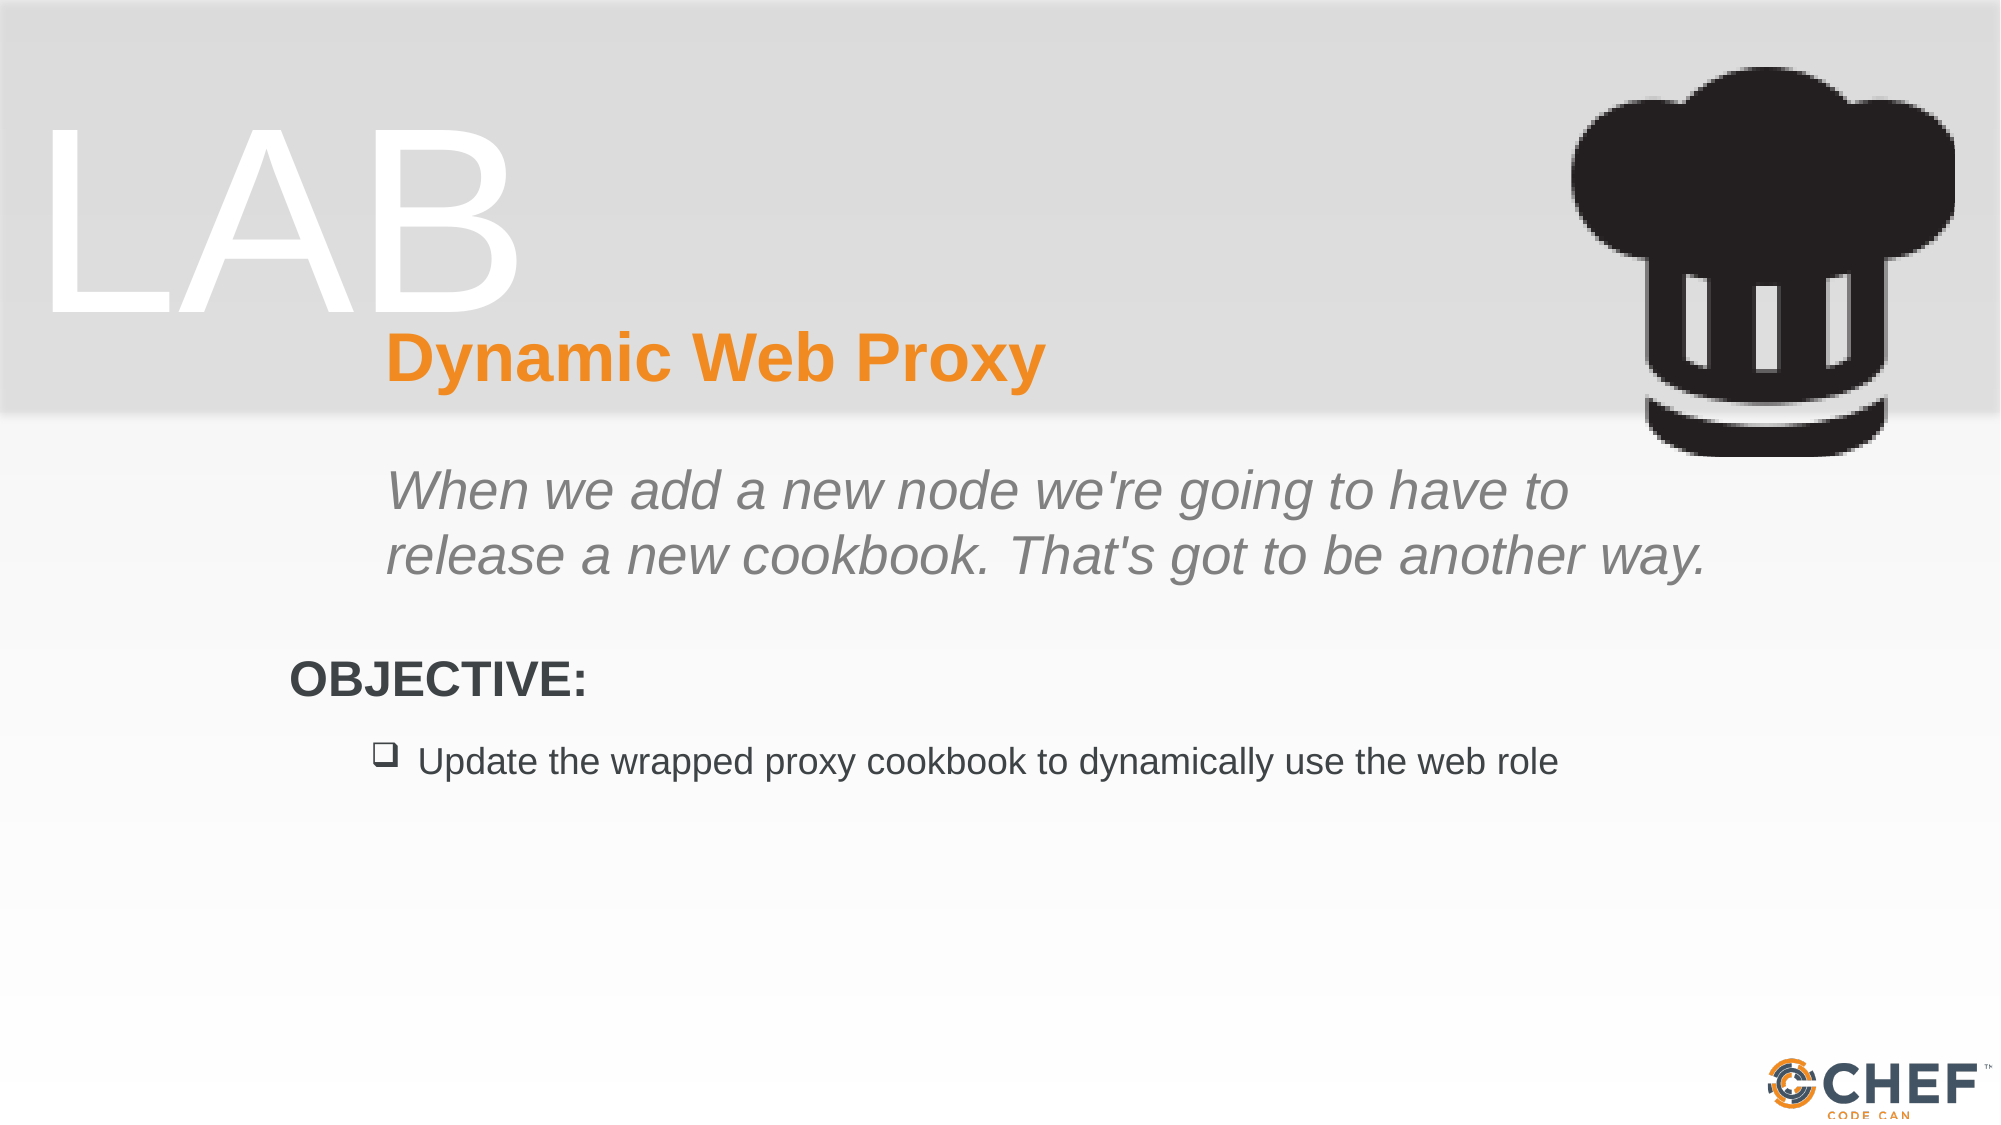

# Dynamic Web Proxy
When we add a new node we're going to have to release a new cookbook. That's got to be another way.
Update the wrapped proxy cookbook to dynamically use the web role